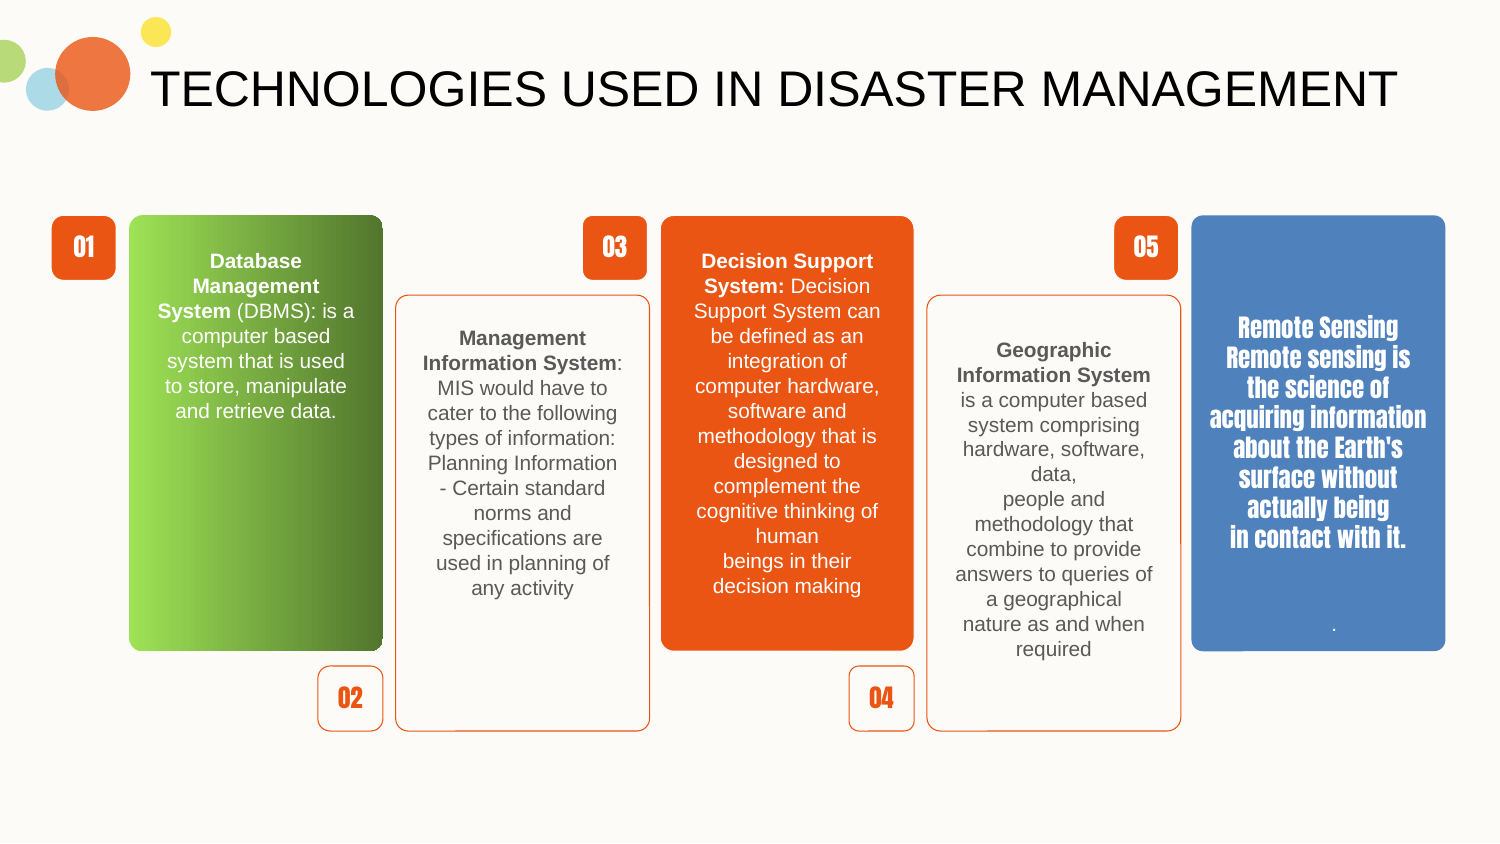

TECHNOLOGIES USED IN DISASTER MANAGEMENT

Remote Sensing
Remote sensing is the science of acquiring information about the Earth's surface without actually being
in contact with it.
01
03
05
Decision Support System: Decision Support System can be defined as an integration of
computer hardware, software and methodology that is designed to complement the cognitive thinking of human
beings in their decision making
Database Management System (DBMS): is a computer based system that is used to store, manipulate
and retrieve data.

Geographic Information System is a computer based system comprising hardware, software, data,
people and methodology that combine to provide answers to queries of a geographical nature as and when
required
Management Information System: MIS would have to cater to the following types of information:
Planning Information - Certain standard norms and specifications are used in planning of any activity
.
02
04